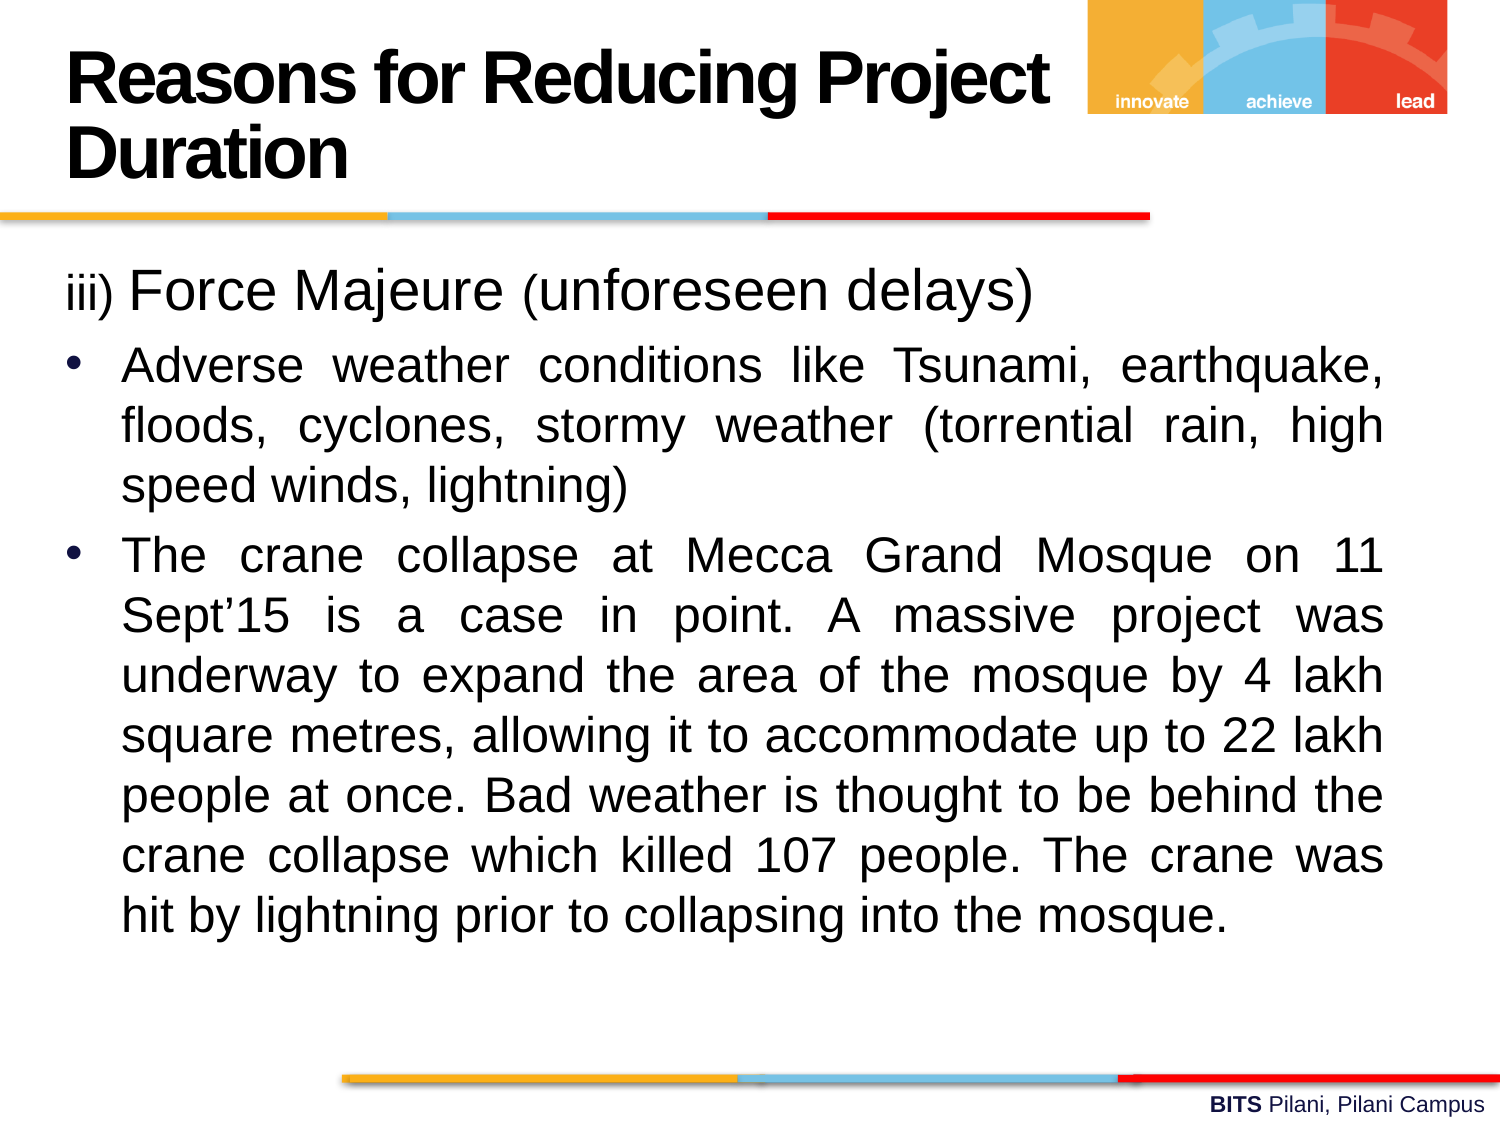

Reasons for Reducing Project Duration
iii) Force Majeure (unforeseen delays)
Adverse weather conditions like Tsunami, earthquake, floods, cyclones, stormy weather (torrential rain, high speed winds, lightning)
The crane collapse at Mecca Grand Mosque on 11 Sept’15 is a case in point. A massive project was underway to expand the area of the mosque by 4 lakh square metres, allowing it to accommodate up to 22 lakh people at once. Bad weather is thought to be behind the crane collapse which killed 107 people. The crane was hit by lightning prior to collapsing into the mosque.